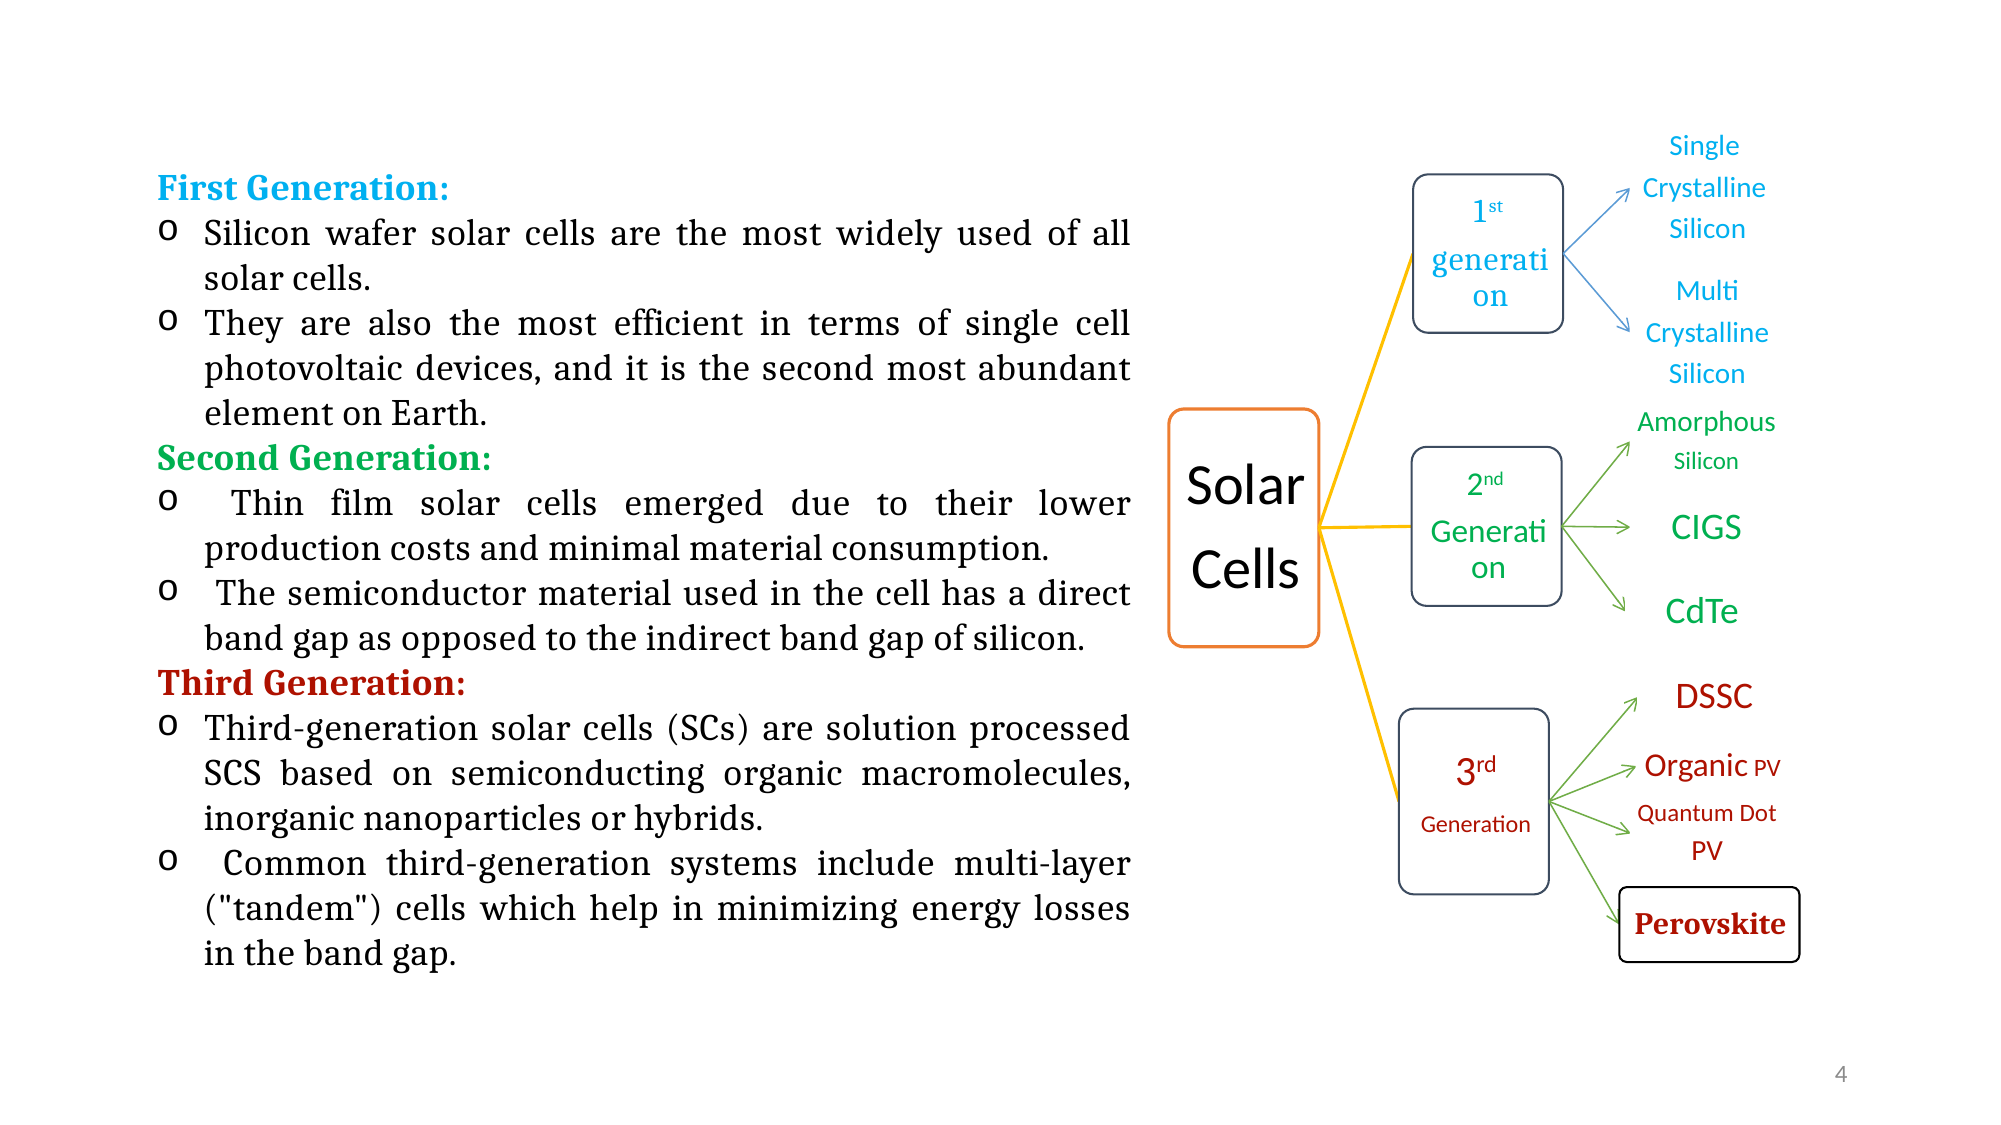

Solar
Cells

1st
generation

Single
Crystalline
Silicon

Multi
Crystalline
Silicon

2nd
Generation

Amorphous
Silicon

CIGS

CdTe

3rd
Generation

DSSC

Organic PV

Quantum Dot
PV

Perovskite
First Generation:
Silicon wafer solar cells are the most widely used of all solar cells.
They are also the most efficient in terms of single cell photovoltaic devices, and it is the second most abundant element on Earth.
Second Generation:
 Thin film solar cells emerged due to their lower production costs and minimal material consumption.
 The semiconductor material used in the cell has a direct band gap as opposed to the indirect band gap of silicon.
Third Generation:
Third-generation solar cells (SCs) are solution processed SCS based on semiconducting organic macromolecules, inorganic nanoparticles or hybrids.
 Common third-generation systems include multi-layer ("tandem") cells which help in minimizing energy losses in the band gap.
4